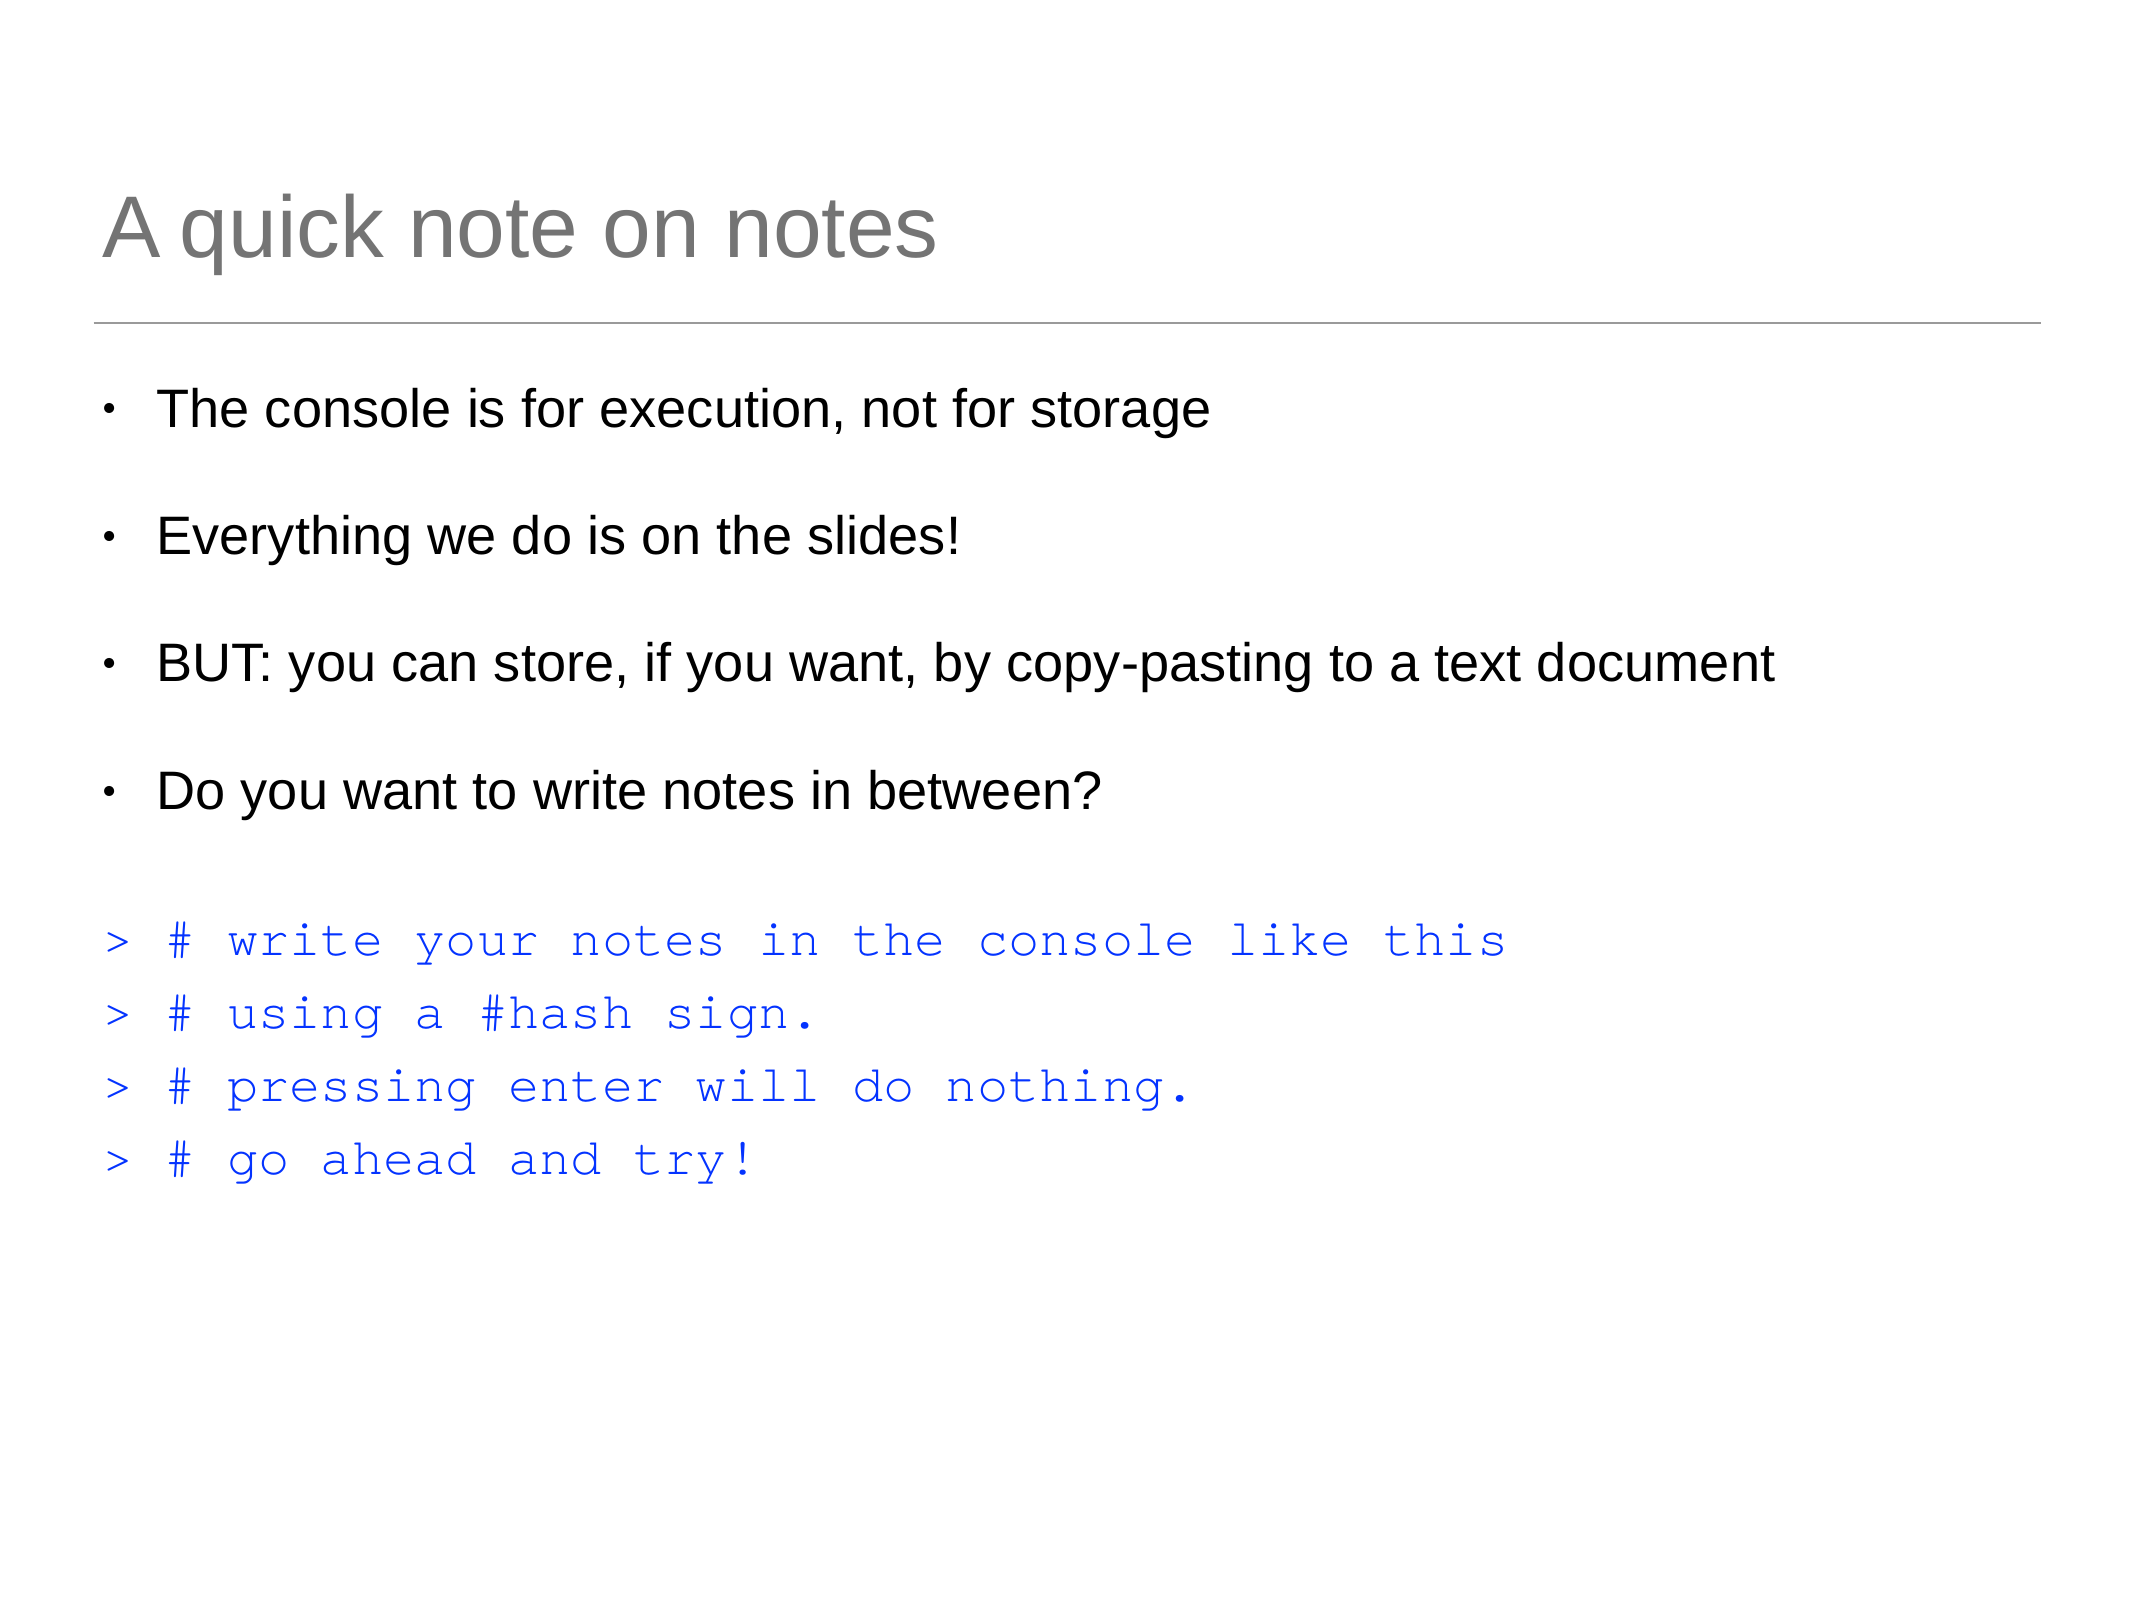

# A quick note on notes
The console is for execution, not for storage
Everything we do is on the slides!
BUT: you can store, if you want, by copy-pasting to a text document
Do you want to write notes in between?

> # write your notes in the console like this
> # using a #hash sign.
> # pressing enter will do nothing.
> # go ahead and try!